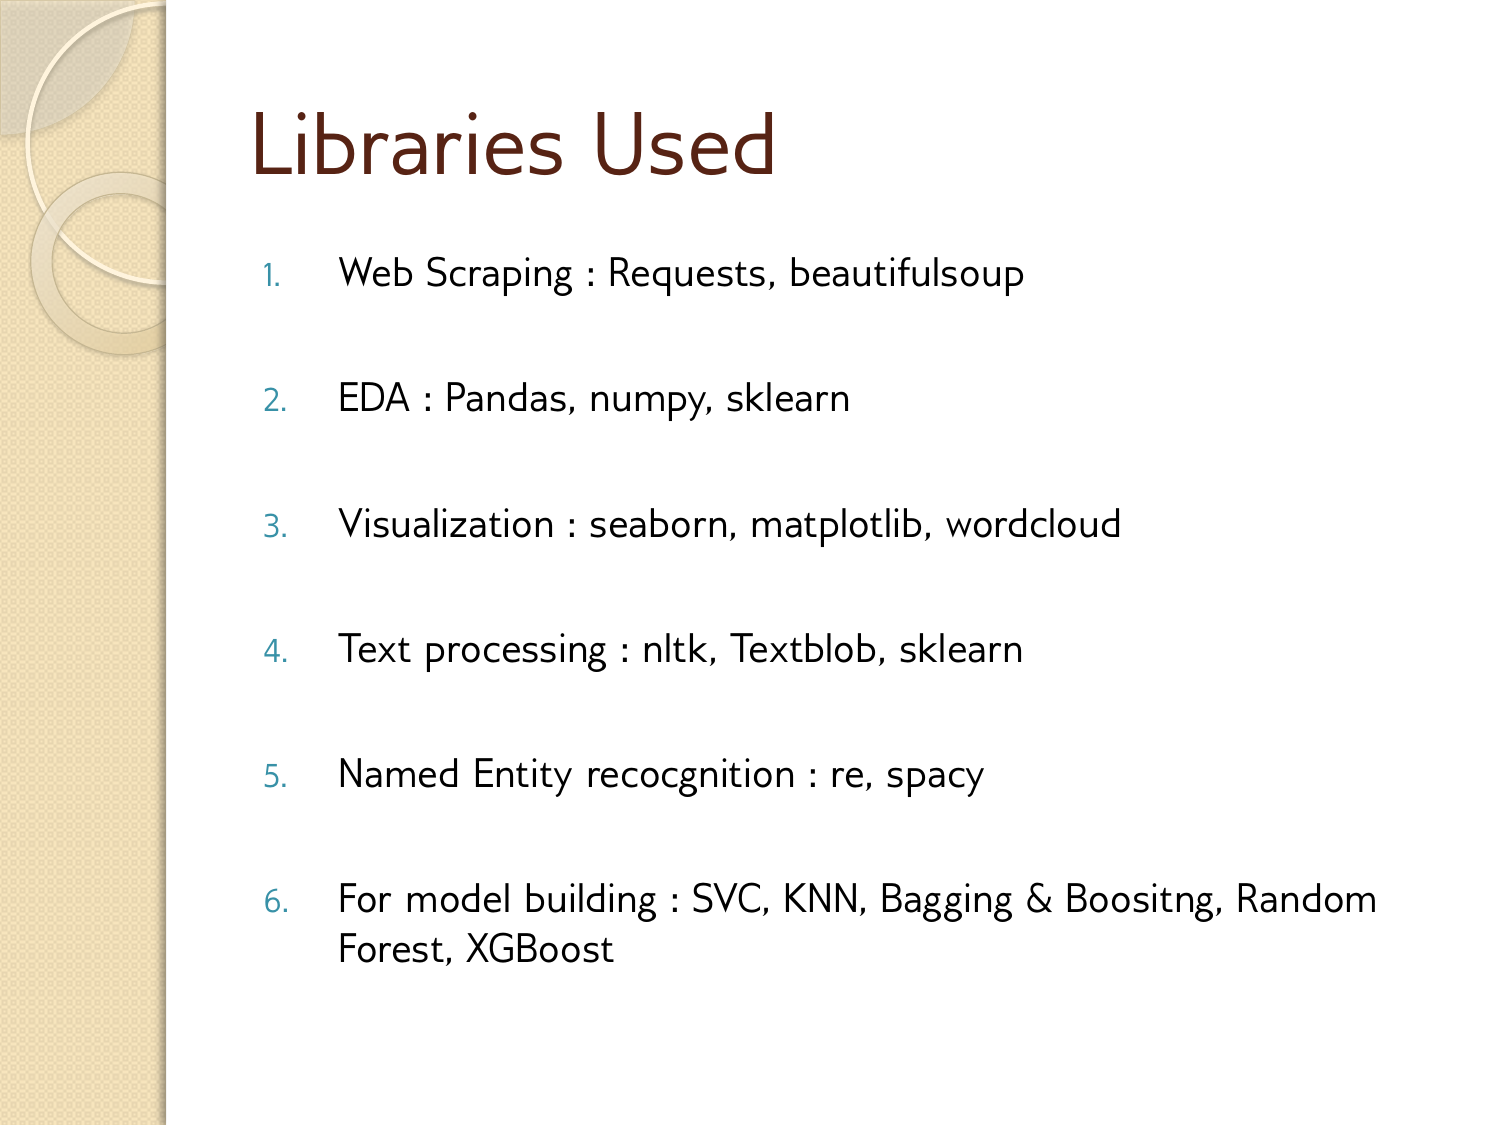

# Libraries Used
Web Scraping : Requests, beautifulsoup

EDA : Pandas, numpy, sklearn

Visualization : seaborn, matplotlib, wordcloud

Text processing : nltk, Textblob, sklearn

Named Entity recocgnition : re, spacy

For model building : SVC, KNN, Bagging & Boositng, Random Forest, XGBoost